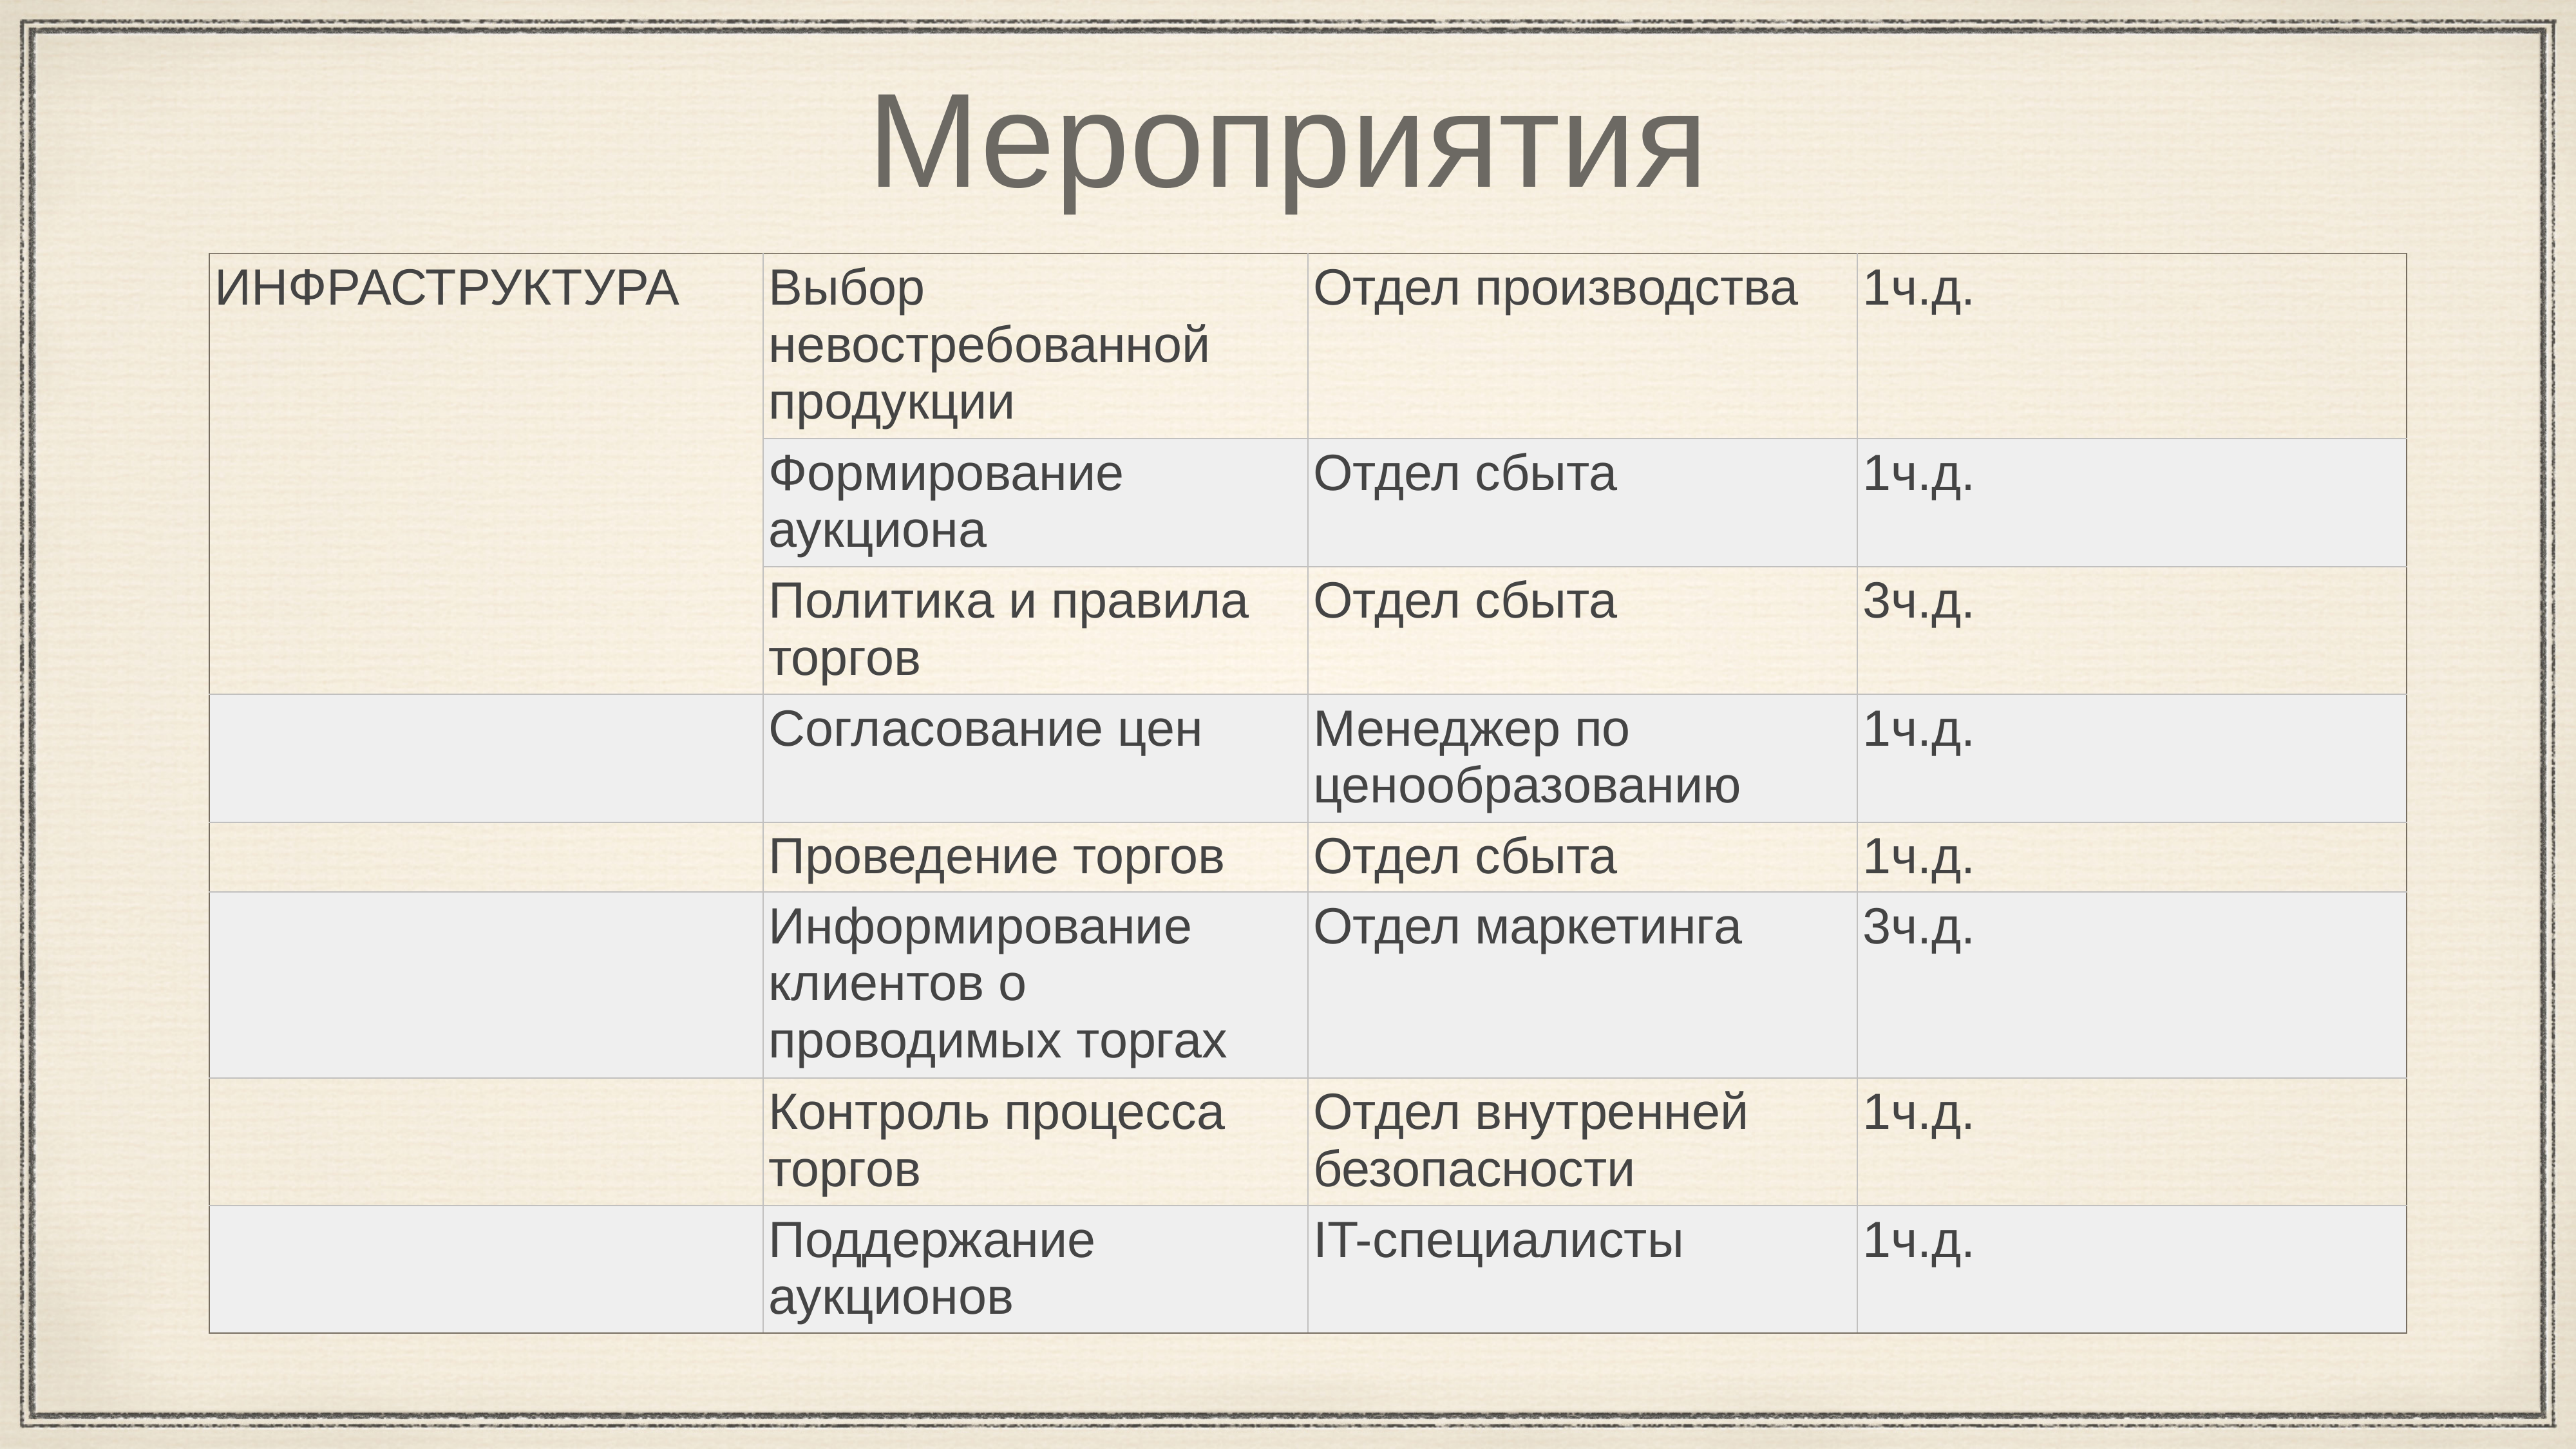

# Мероприятия
| ИНФРАСТРУКТУРА | Выбор невостребованной продукции | Отдел производства | 1ч.д. |
| --- | --- | --- | --- |
|  | Формирование аукциона | Отдел сбыта | 1ч.д. |
|  | Политика и правила торгов | Отдел сбыта | 3ч.д. |
|  | Согласование цен | Менеджер по ценообразованию | 1ч.д. |
|  | Проведение торгов | Отдел сбыта | 1ч.д. |
|  | Информирование клиентов о проводимых торгах | Отдел маркетинга | 3ч.д. |
|  | Контроль процесса торгов | Отдел внутренней безопасности | 1ч.д. |
|  | Поддержание аукционов | IT-специалисты | 1ч.д. |